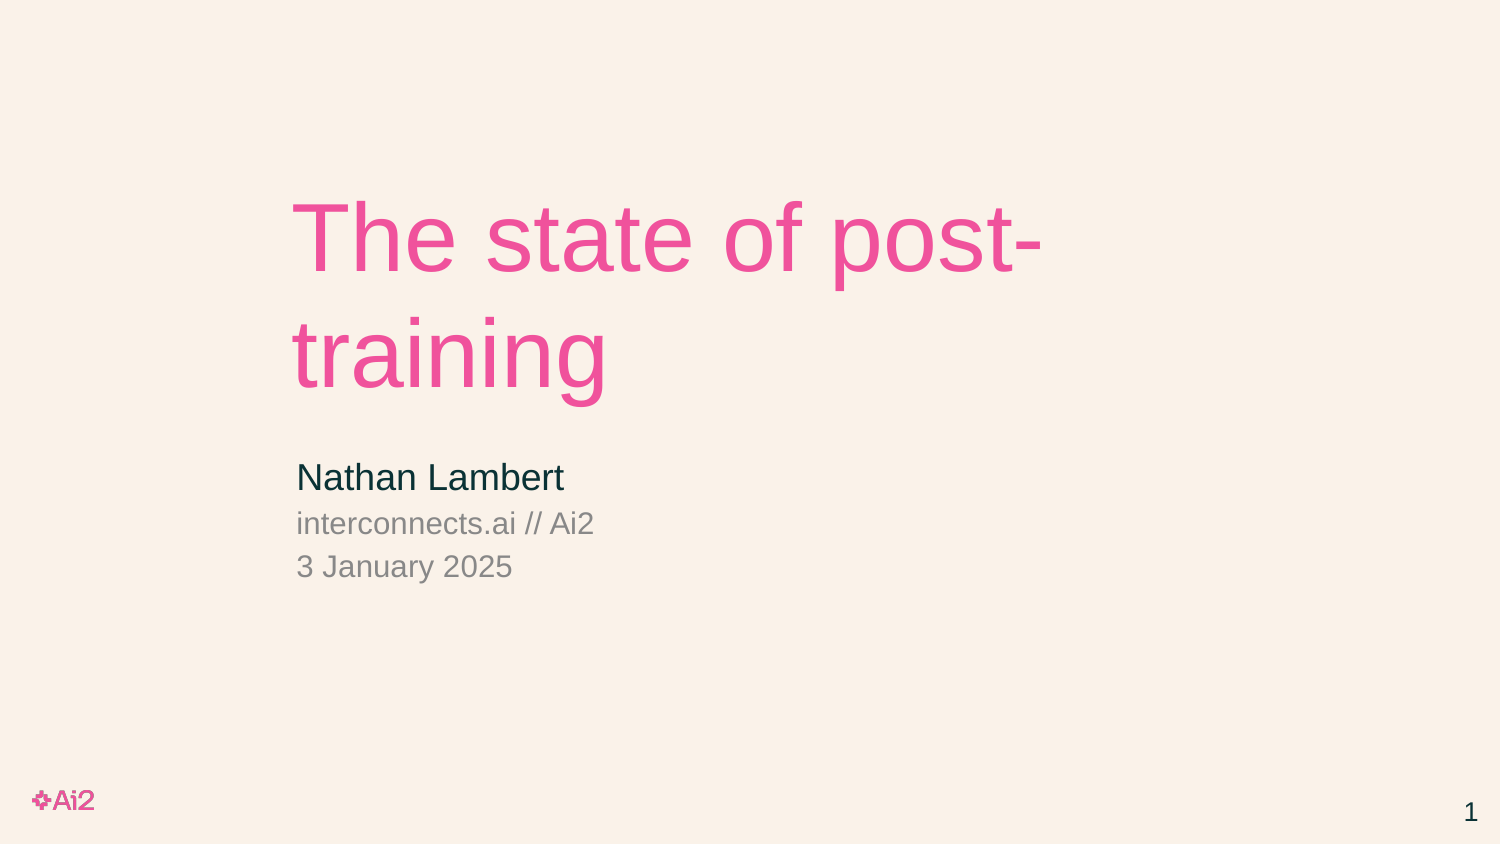

# The state of post-training
Nathan Lambert
interconnects.ai // Ai2
3 January 2025
1